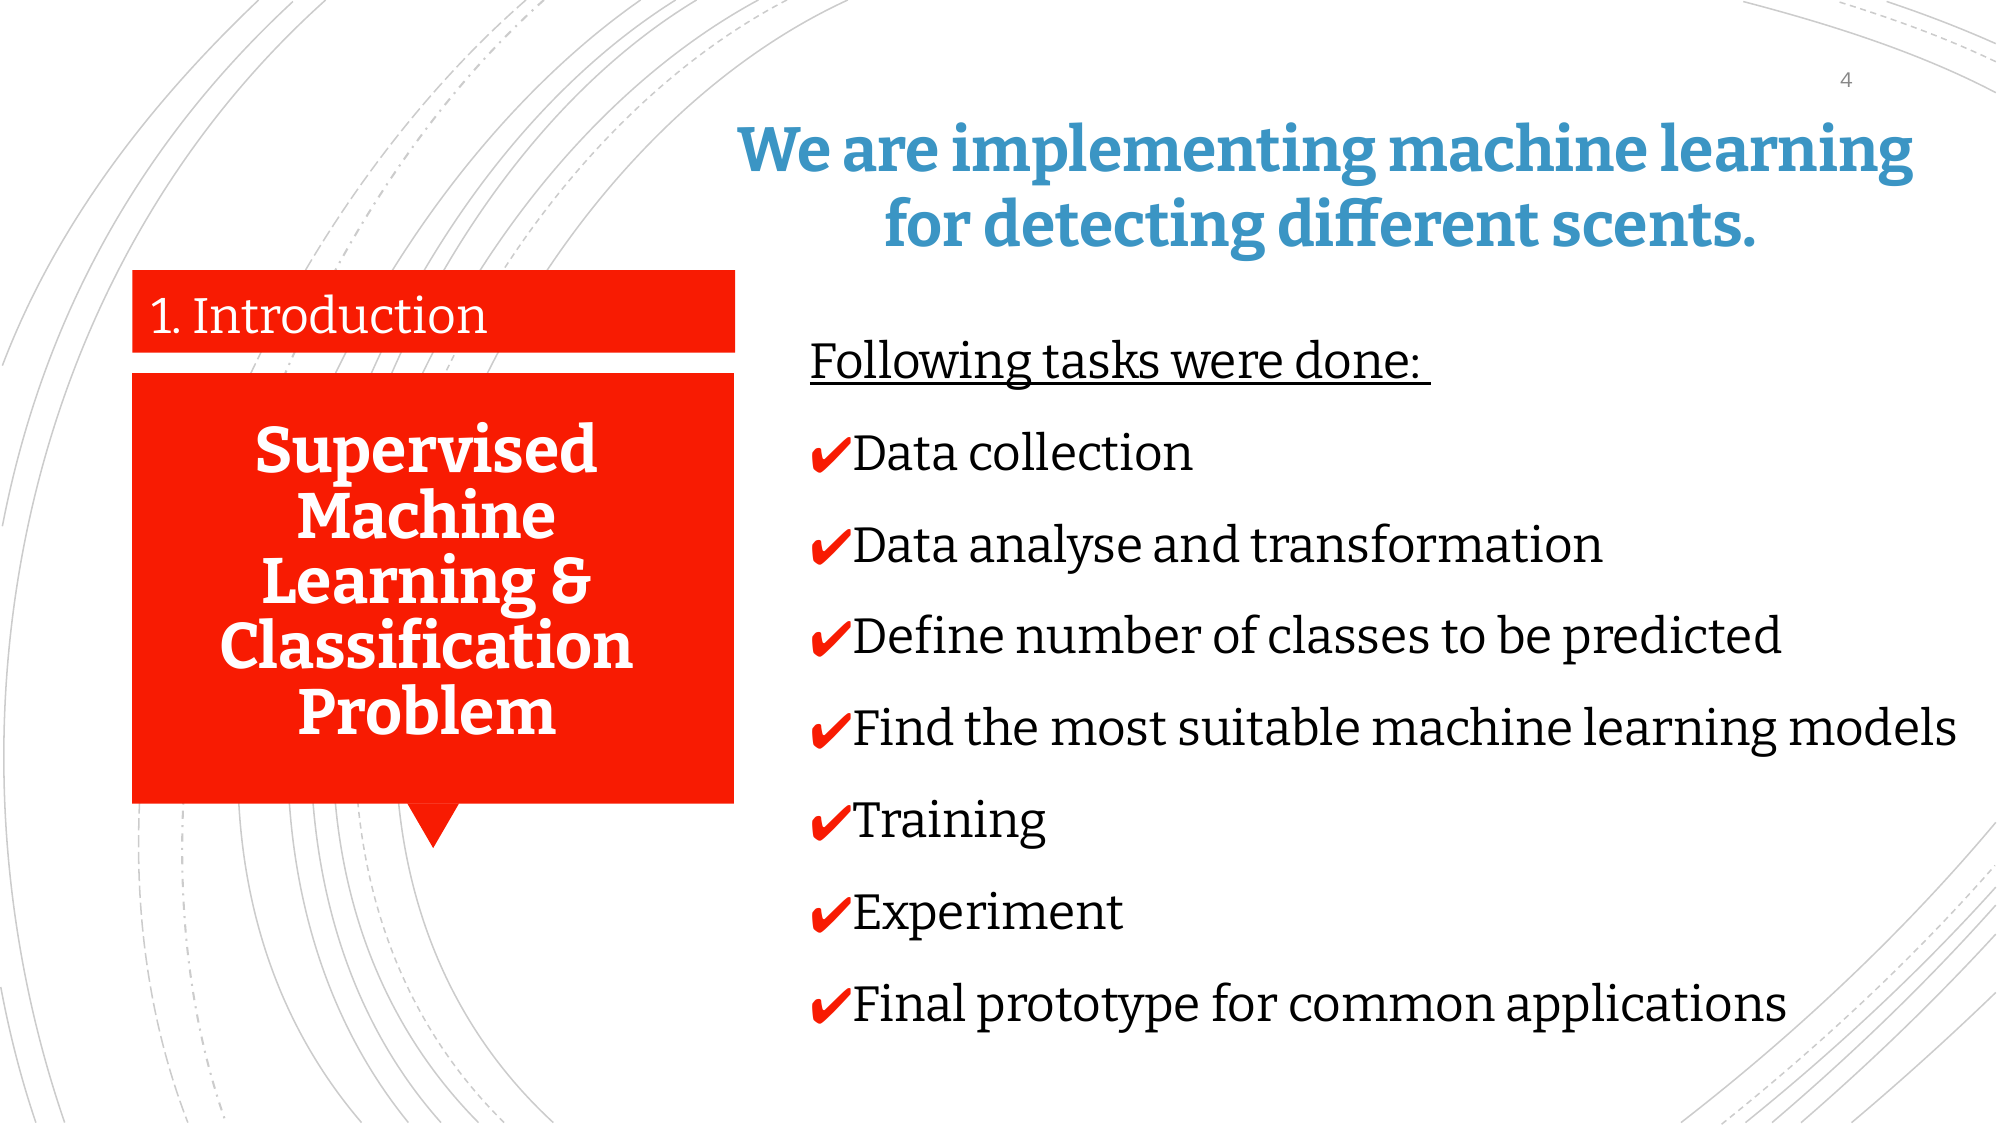

4
We are implementing machine learning for detecting different scents.
1. Introduction
Following tasks were done:
Data collection
Data analyse and transformation
Define number of classes to be predicted
Find the most suitable machine learning models
Training
Experiment
Final prototype for common applications

# Supervised Machine Learning & Classification Problem